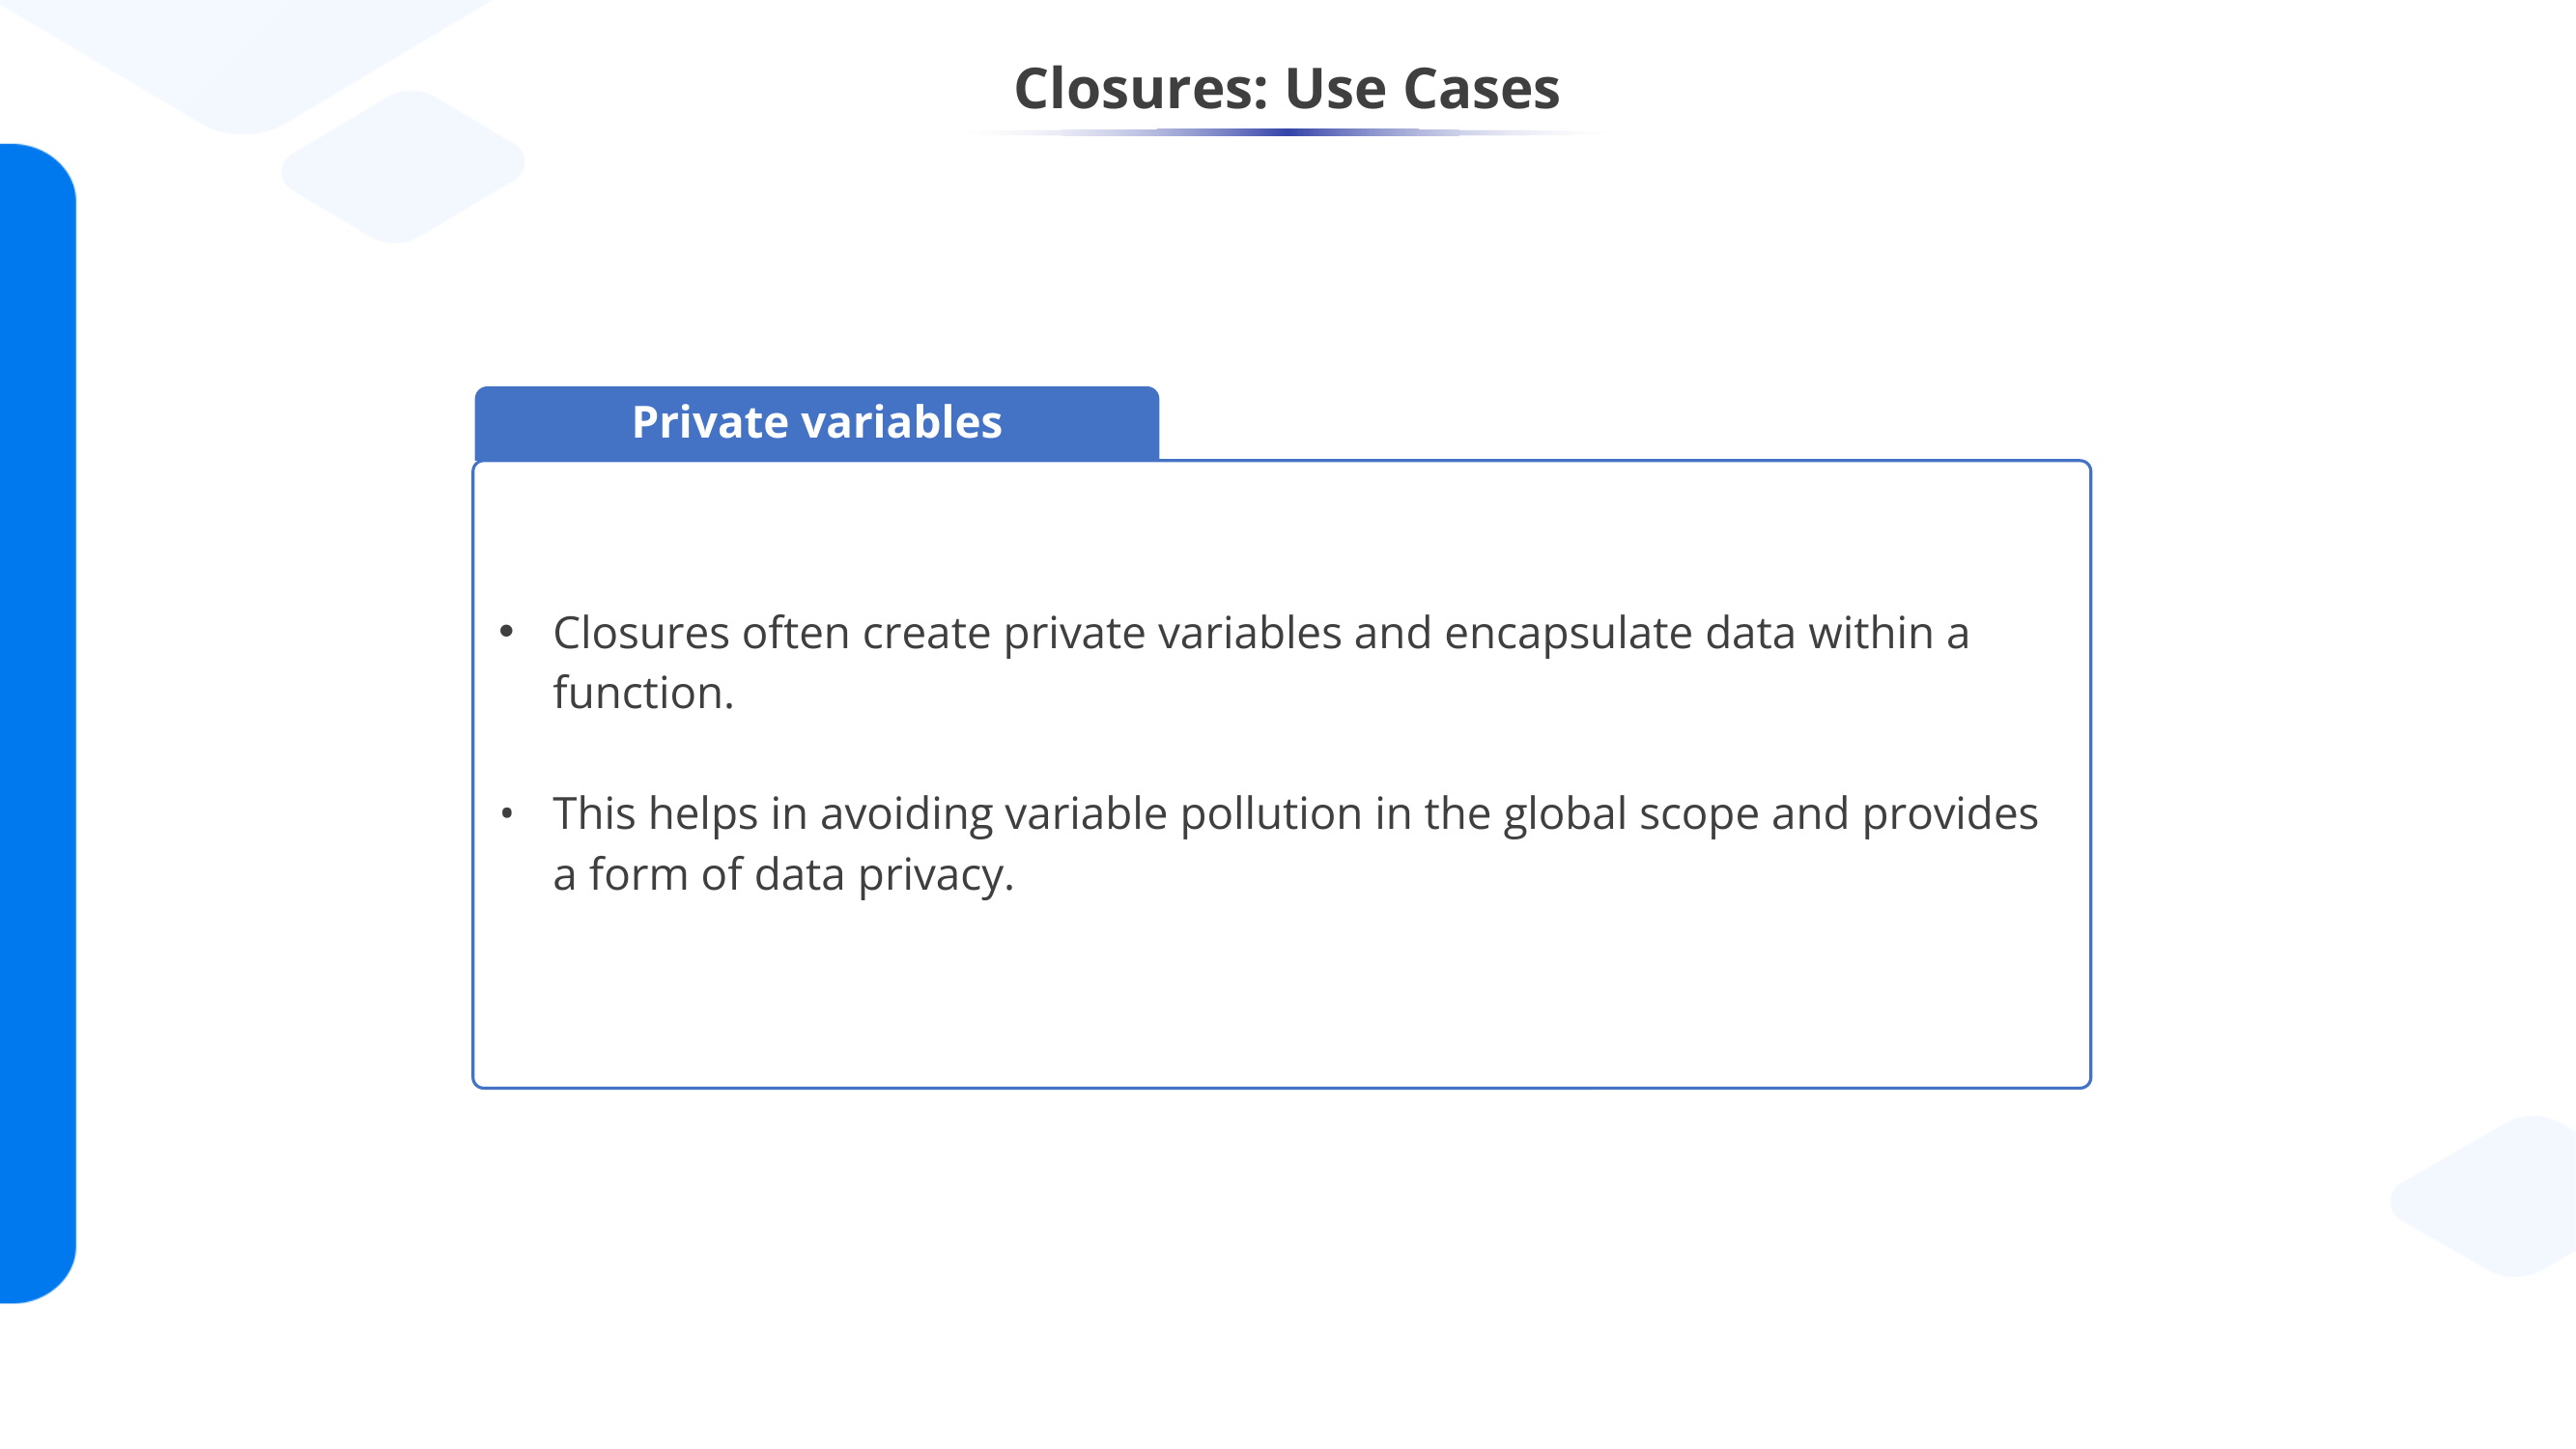

# Closures: Use Cases

Private variables

Closures often create private variables and encapsulate data within a function.

This helps in avoiding variable pollution in the global scope and provides a form of data privacy.